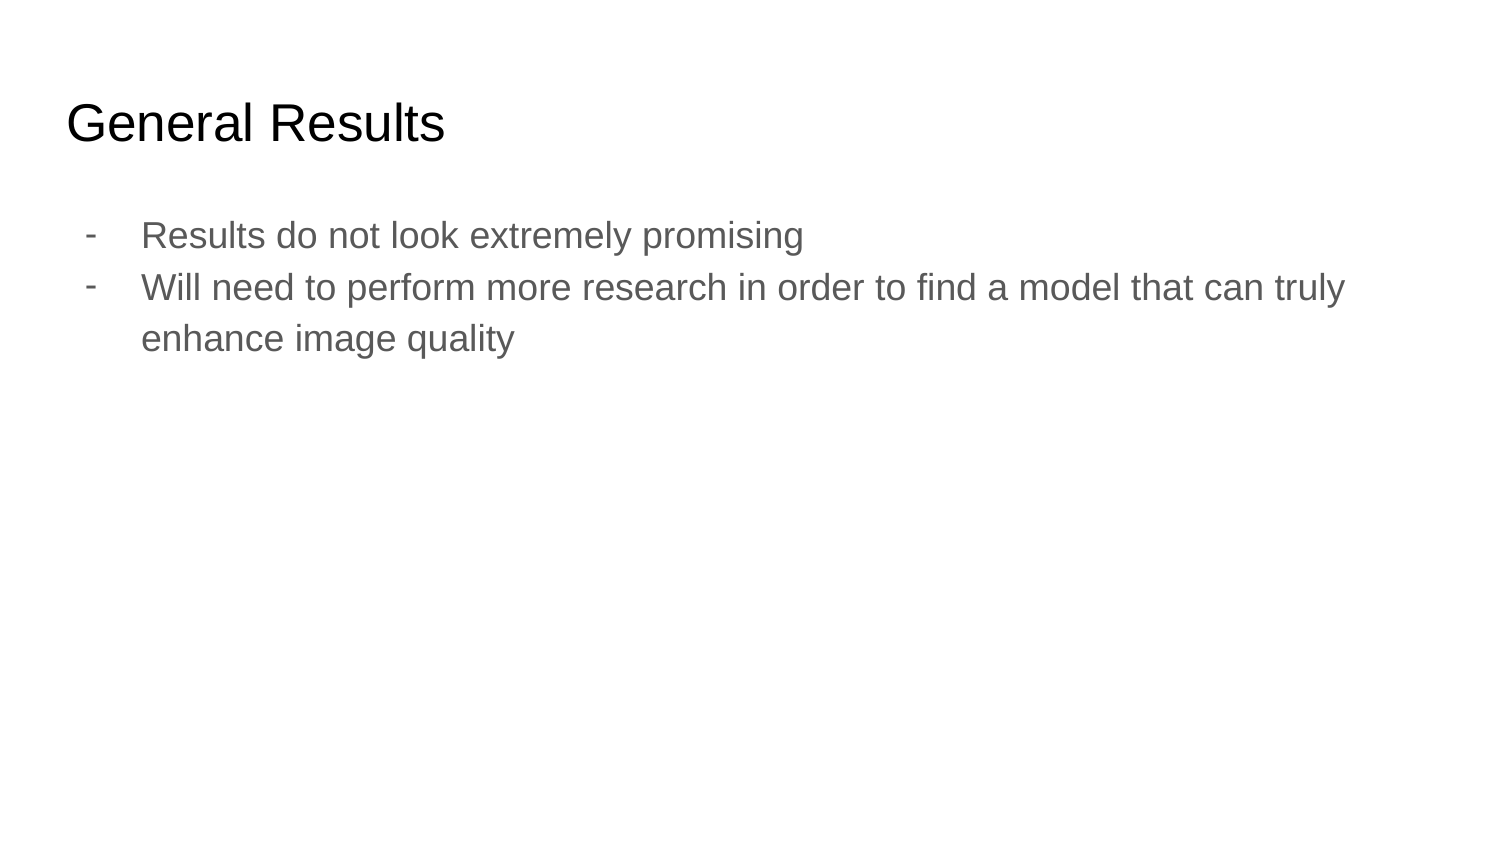

# General Results
Results do not look extremely promising
Will need to perform more research in order to find a model that can truly enhance image quality